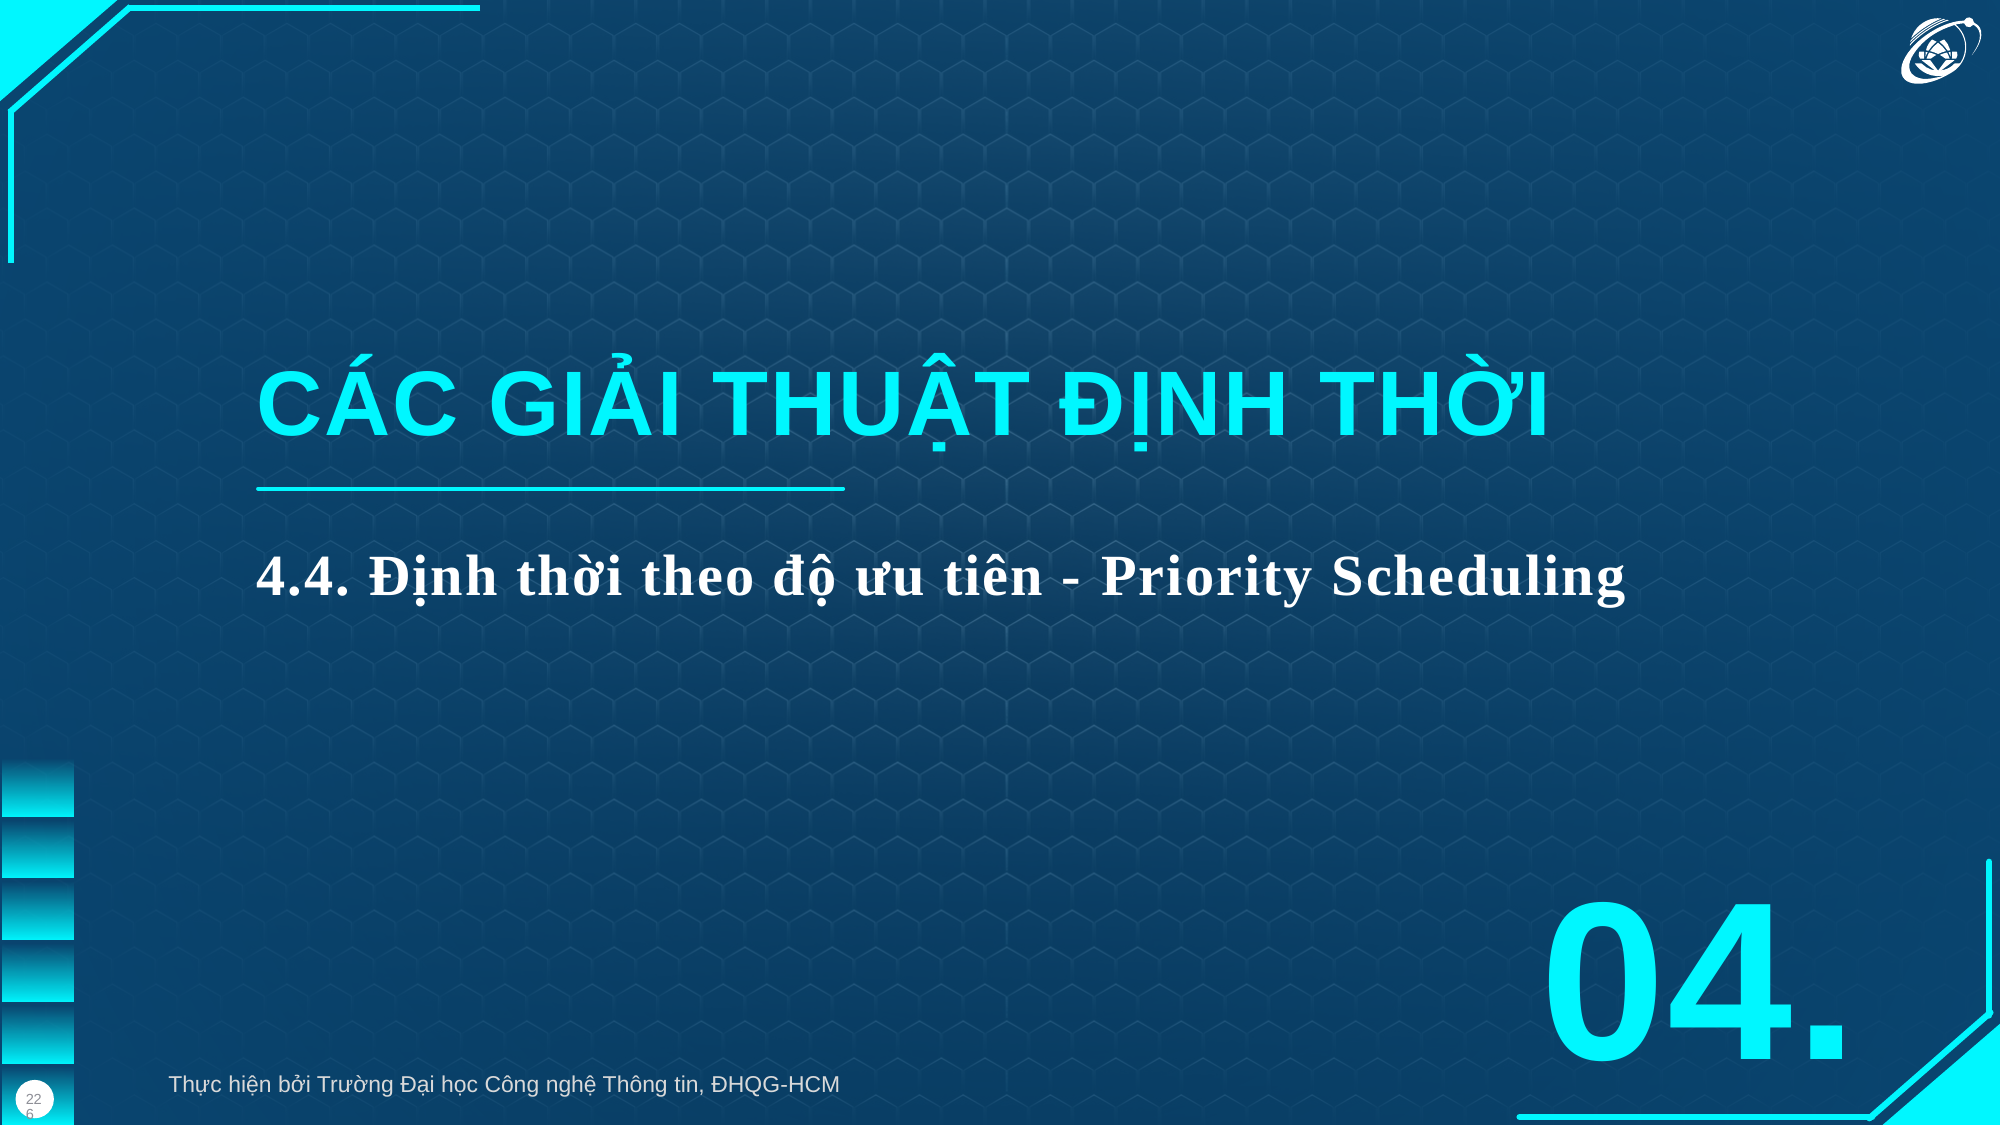

CÁC GIẢI THUẬT ĐỊNH THỜI
4.4. Định thời theo độ ưu tiên - Priority Scheduling

04.
Thực hiện bởi Trường Đại học Công nghệ Thông tin, ĐHQG-HCM
226